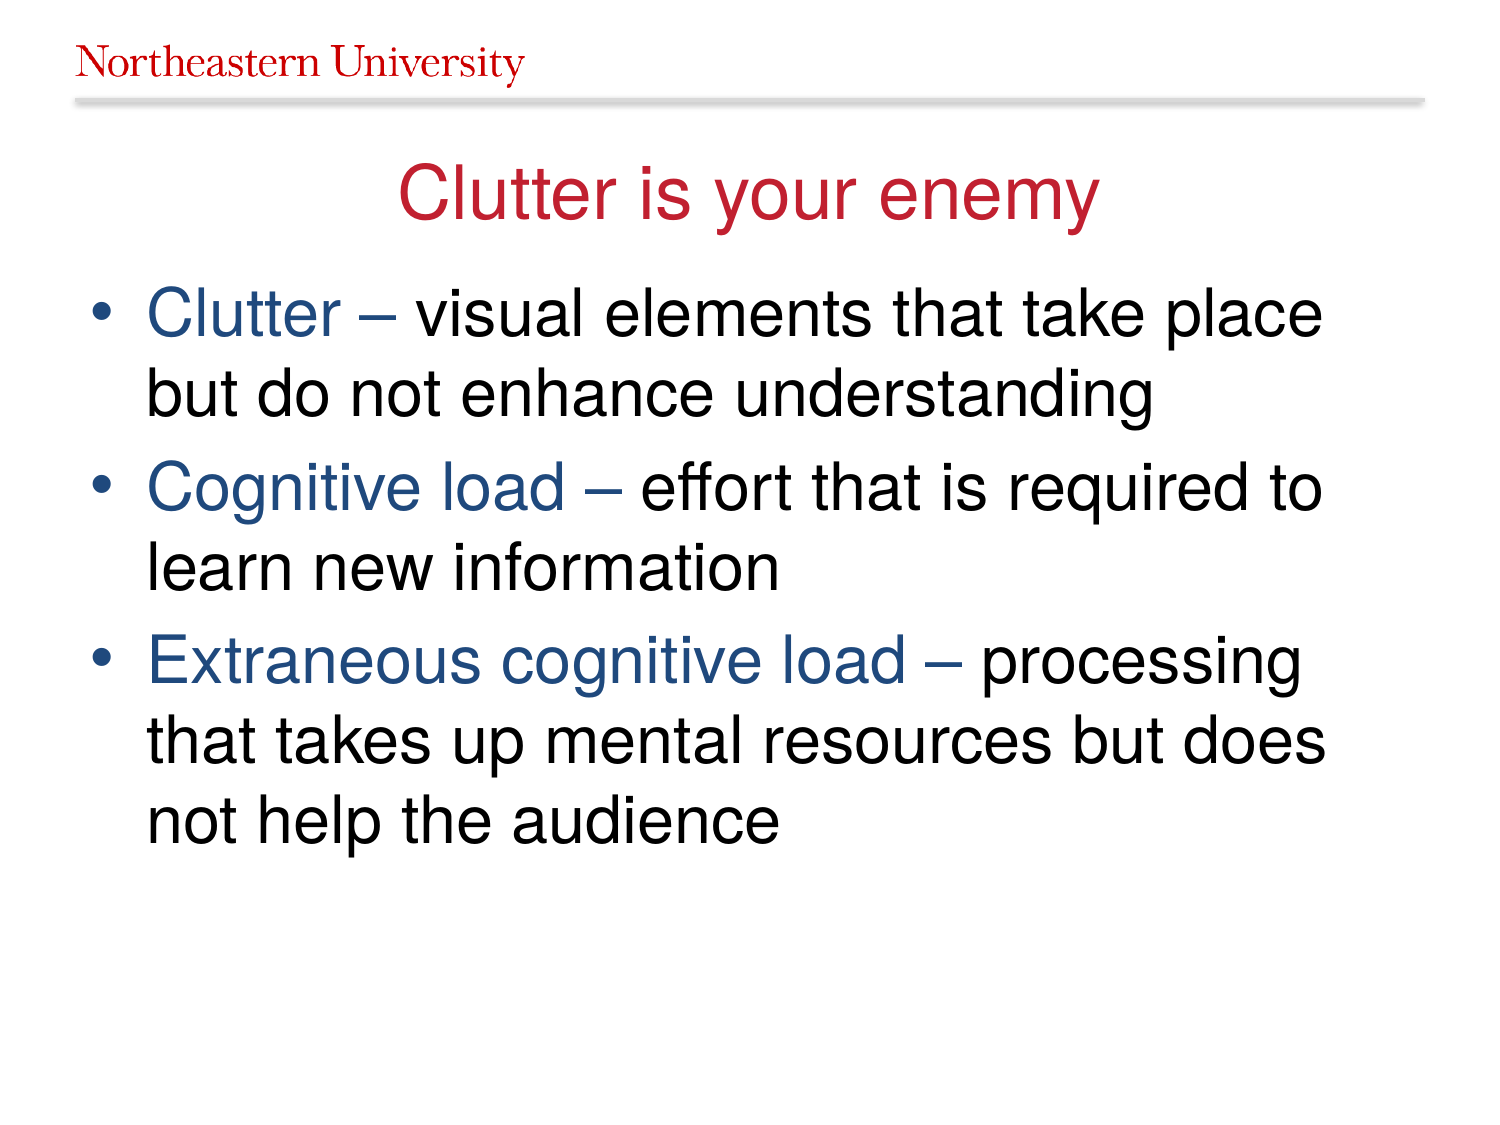

# Clutter is your enemy
Clutter – visual elements that take place but do not enhance understanding
Cognitive load – effort that is required to learn new information
Extraneous cognitive load – processing that takes up mental resources but does not help the audience